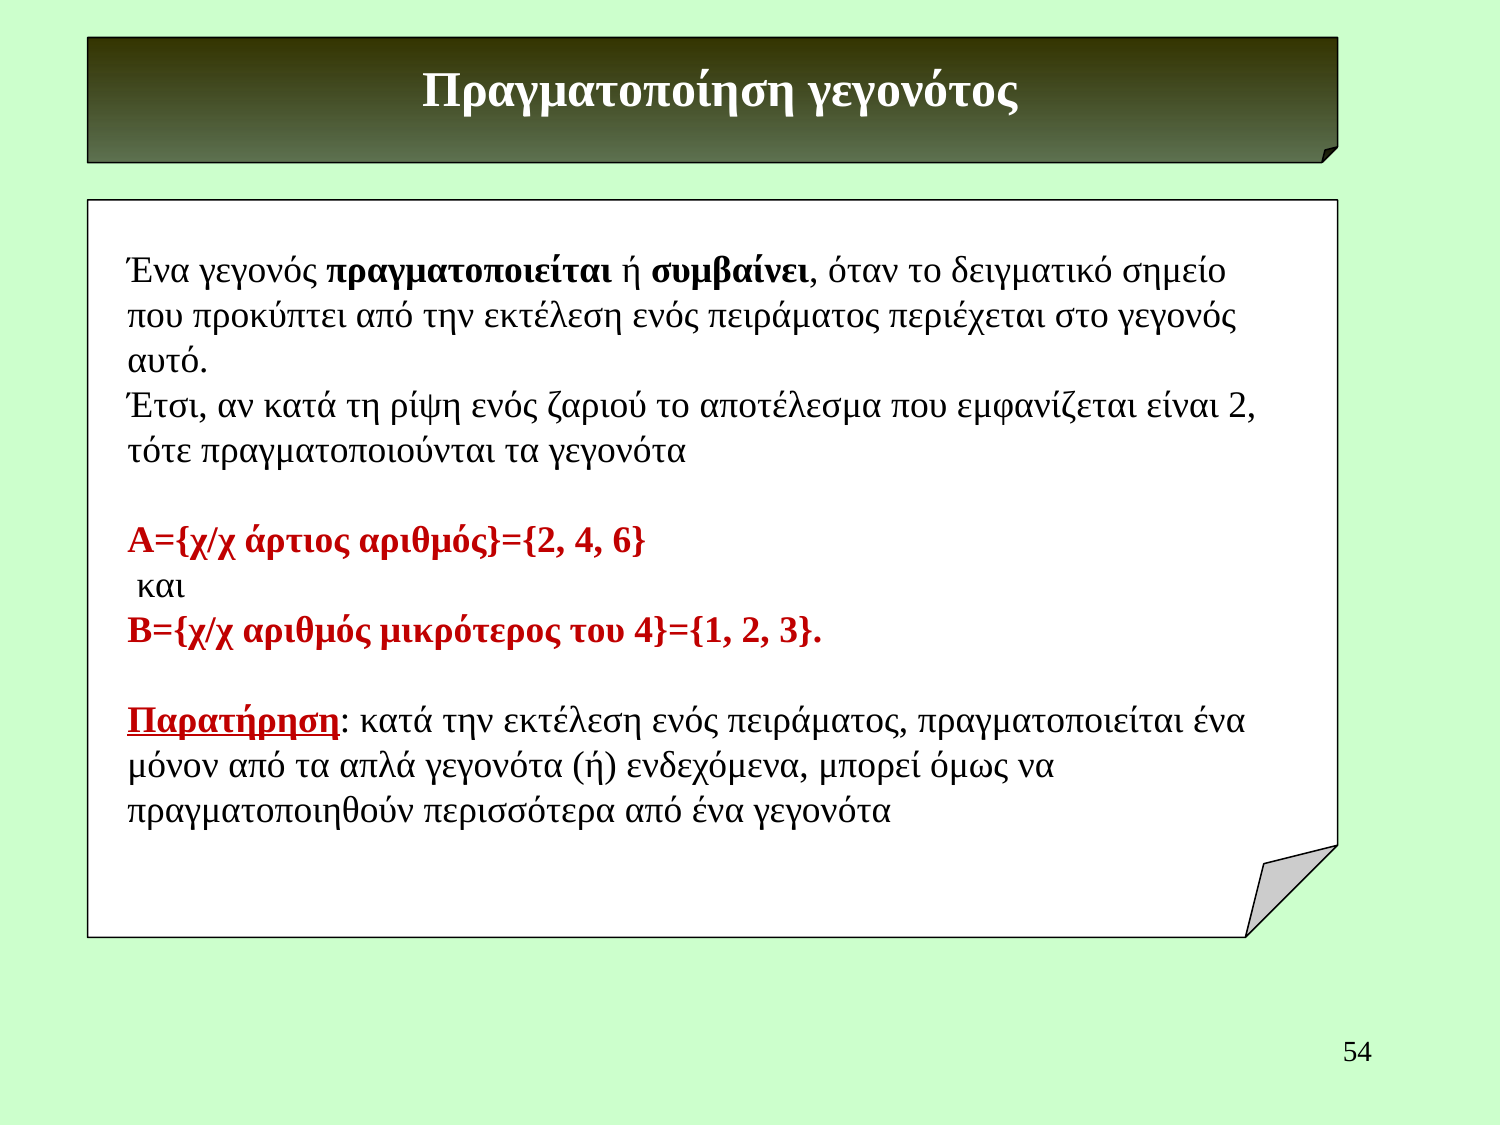

Πραγματοποίηση γεγονότος

Ένα γεγονός πραγματοποιείται ή συμβαίνει, όταν το δειγματικό σημείο που προκύπτει από την εκτέλεση ενός πειράματος περιέχεται στο γεγονός αυτό.
Έτσι, αν κατά τη ρίψη ενός ζαριού το αποτέλεσμα που εμφανίζεται είναι 2, τότε πραγματοποιούνται τα γεγονότα

Α={χ/χ άρτιος αριθμός}={2, 4, 6}
 και
Β={χ/χ αριθμός μικρότερος του 4}={1, 2, 3}.

Παρατήρηση: κατά την εκτέλεση ενός πειράματος, πραγματοποιείται ένα μόνον από τα απλά γεγονότα (ή) ενδεχόμενα, μπορεί όμως να πραγματοποιηθούν περισσότερα από ένα γεγονότα

54